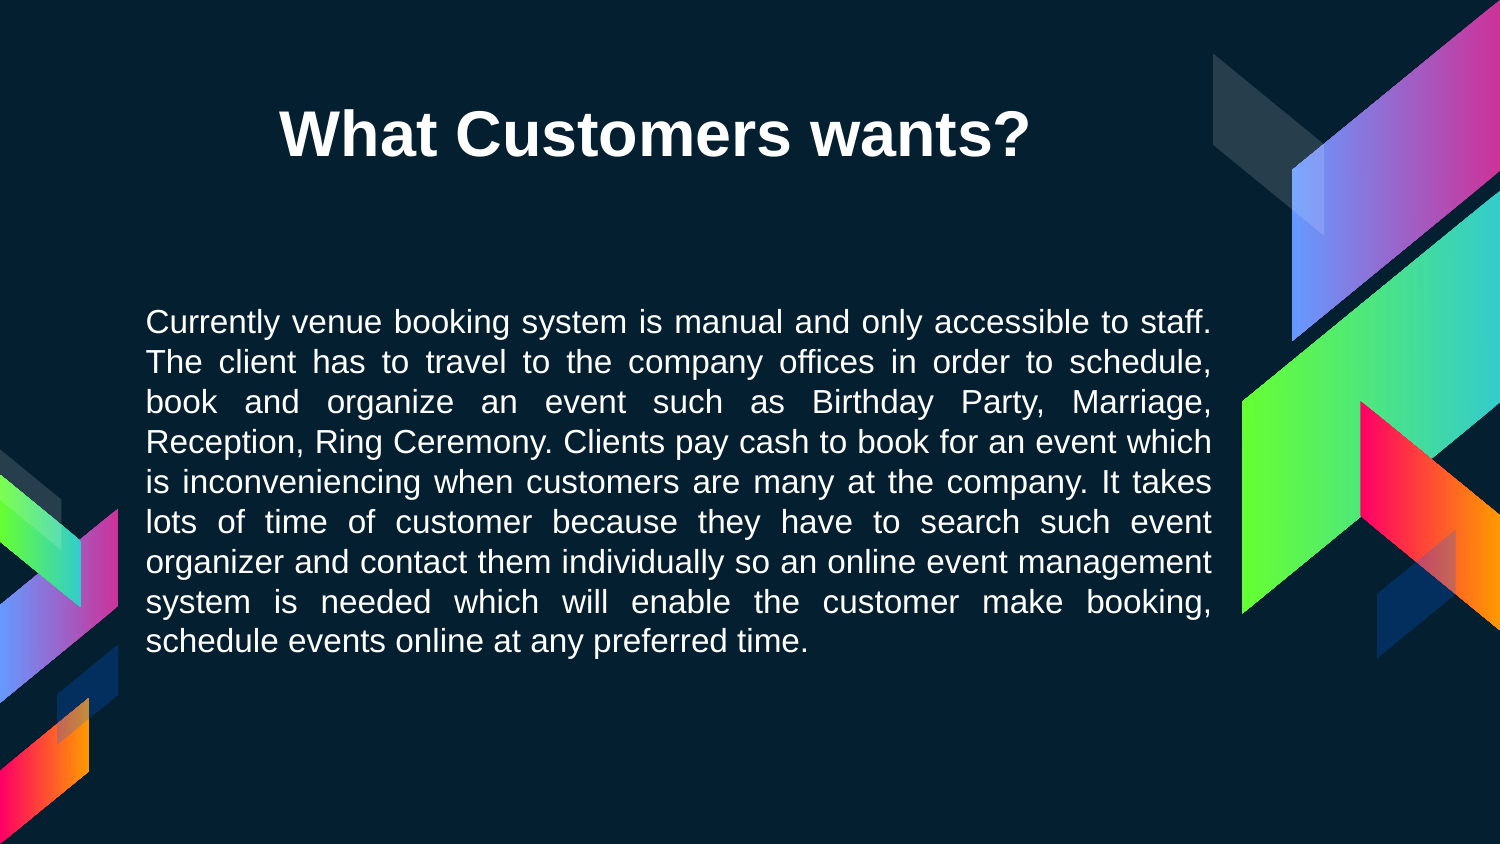

What Customers wants?
Currently venue booking system is manual and only accessible to staff. The client has to travel to the company offices in order to schedule, book and organize an event such as Birthday Party, Marriage, Reception, Ring Ceremony. Clients pay cash to book for an event which is inconveniencing when customers are many at the company. It takes lots of time of customer because they have to search such event organizer and contact them individually so an online event management system is needed which will enable the customer make booking, schedule events online at any preferred time.